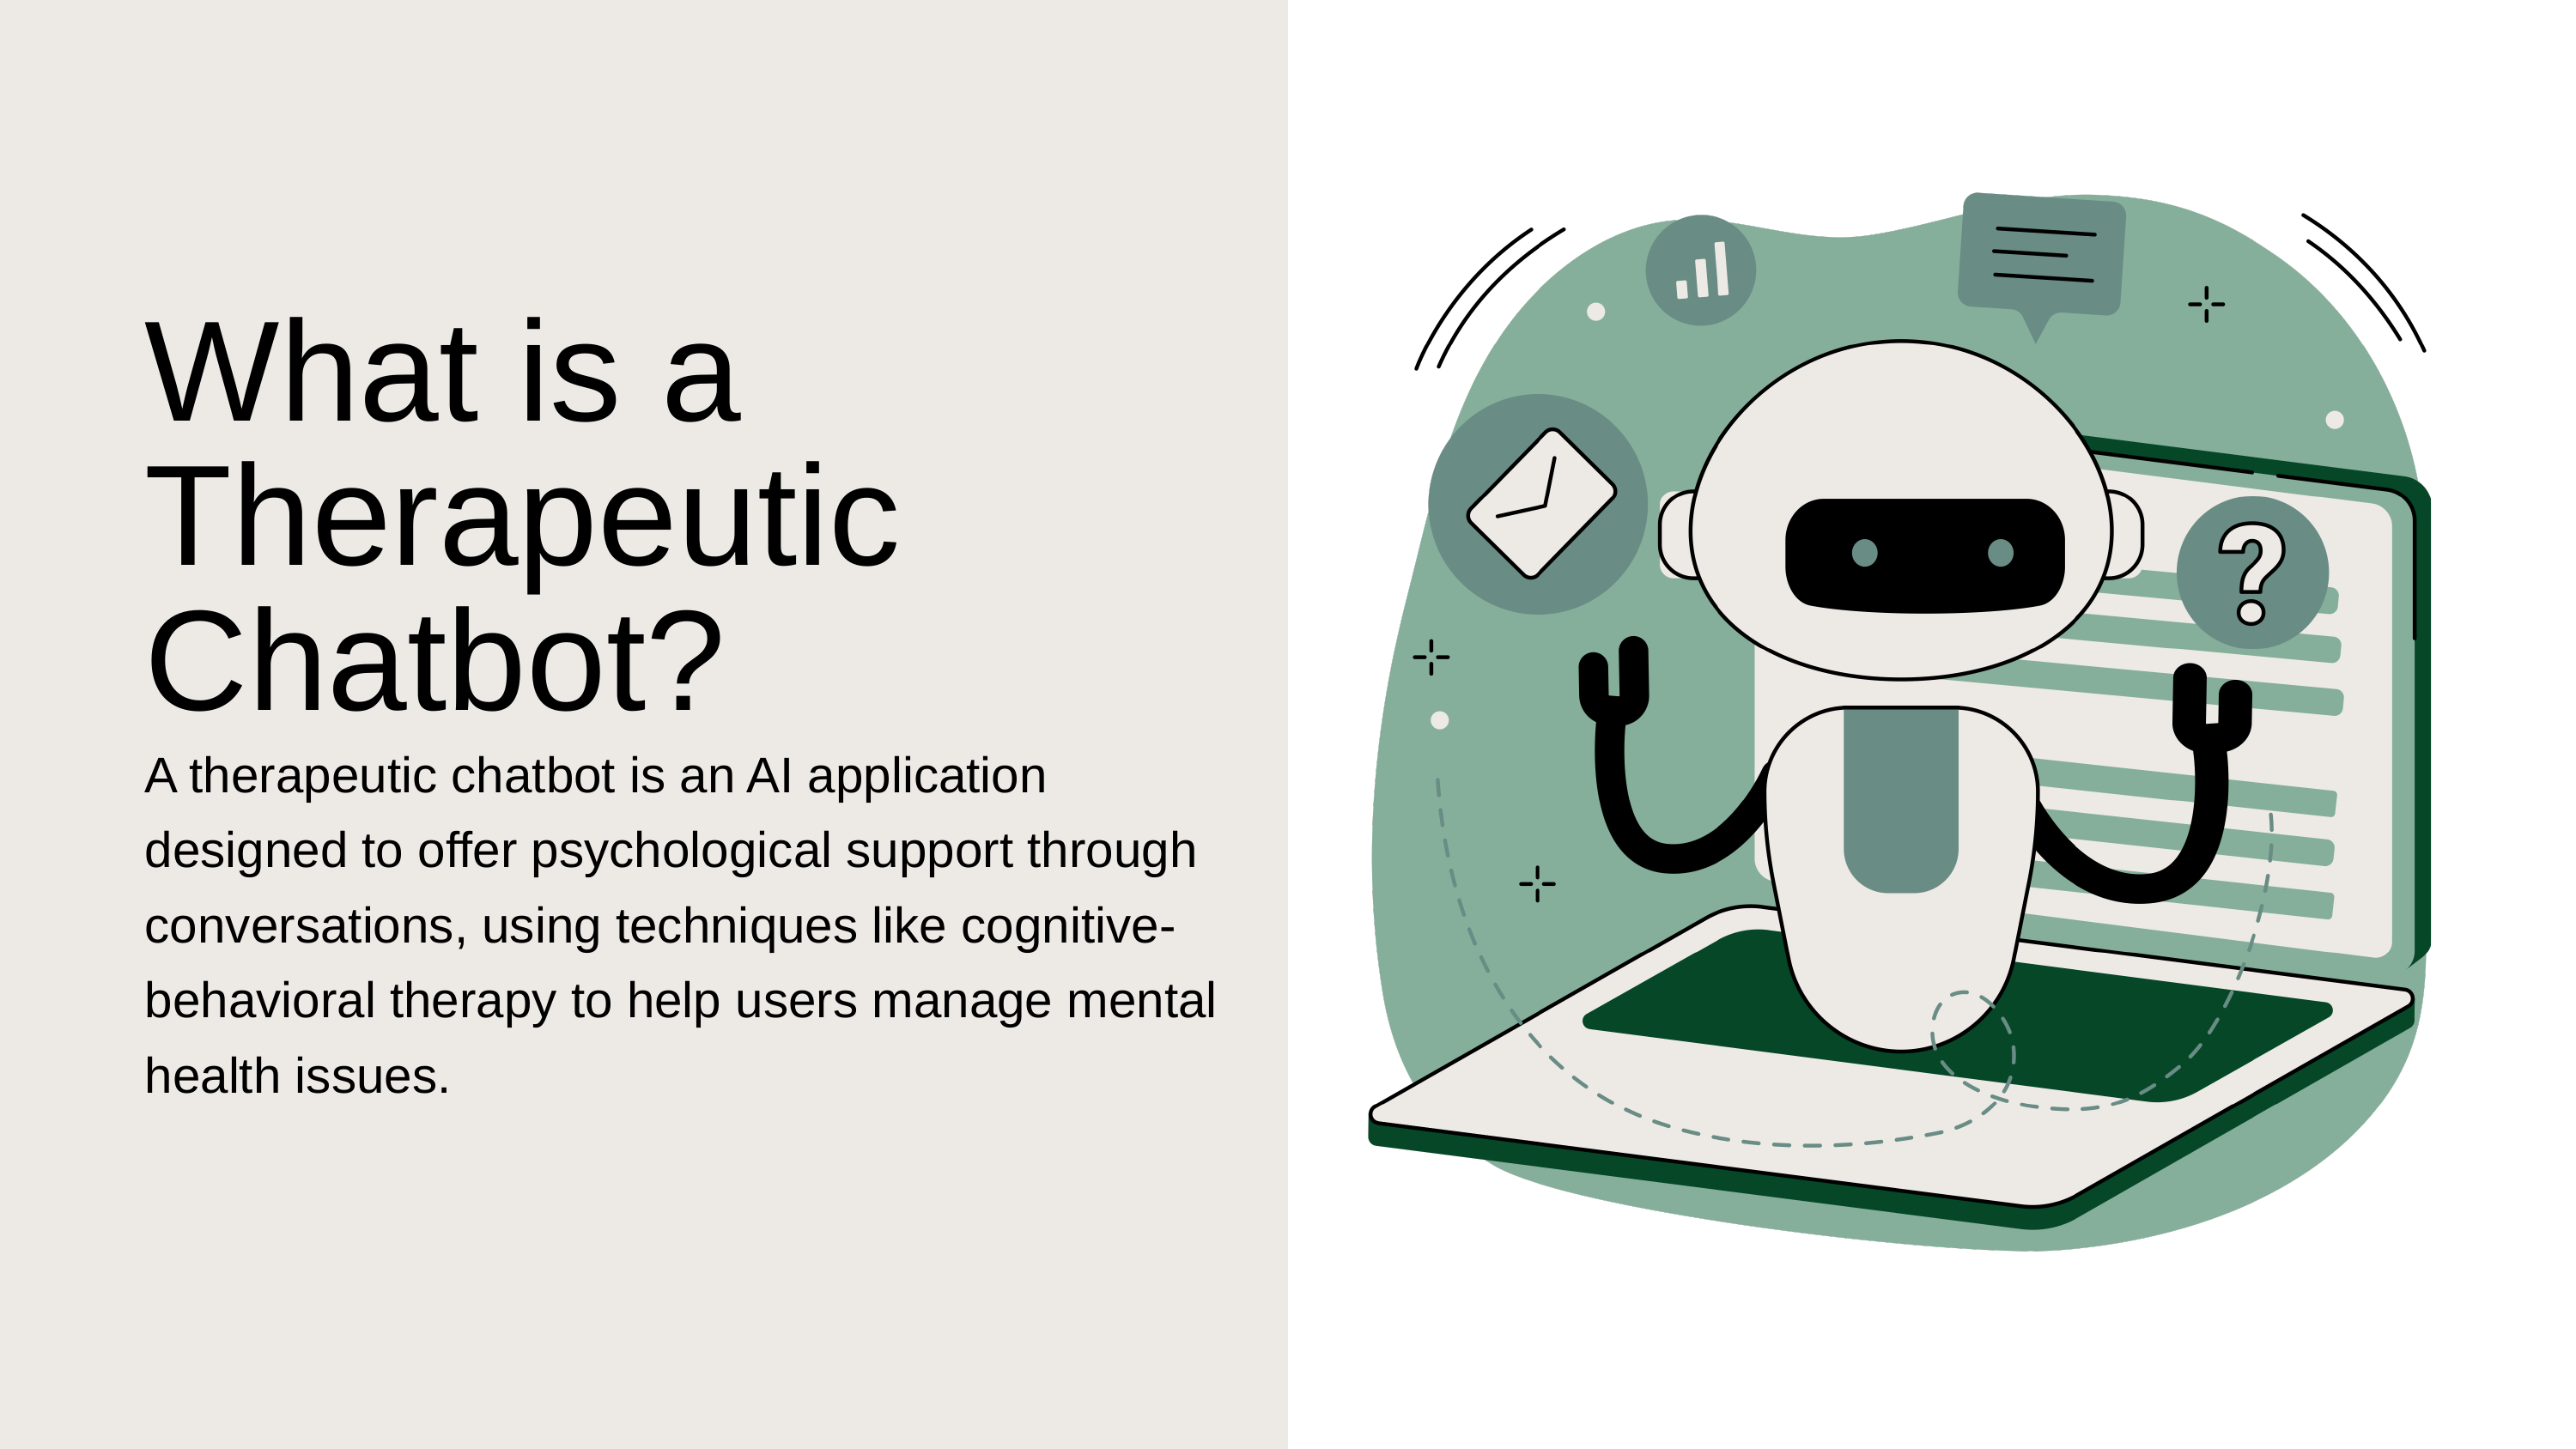

What is a Therapeutic Chatbot?
A therapeutic chatbot is an AI application designed to offer psychological support through conversations, using techniques like cognitive-behavioral therapy to help users manage mental health issues.